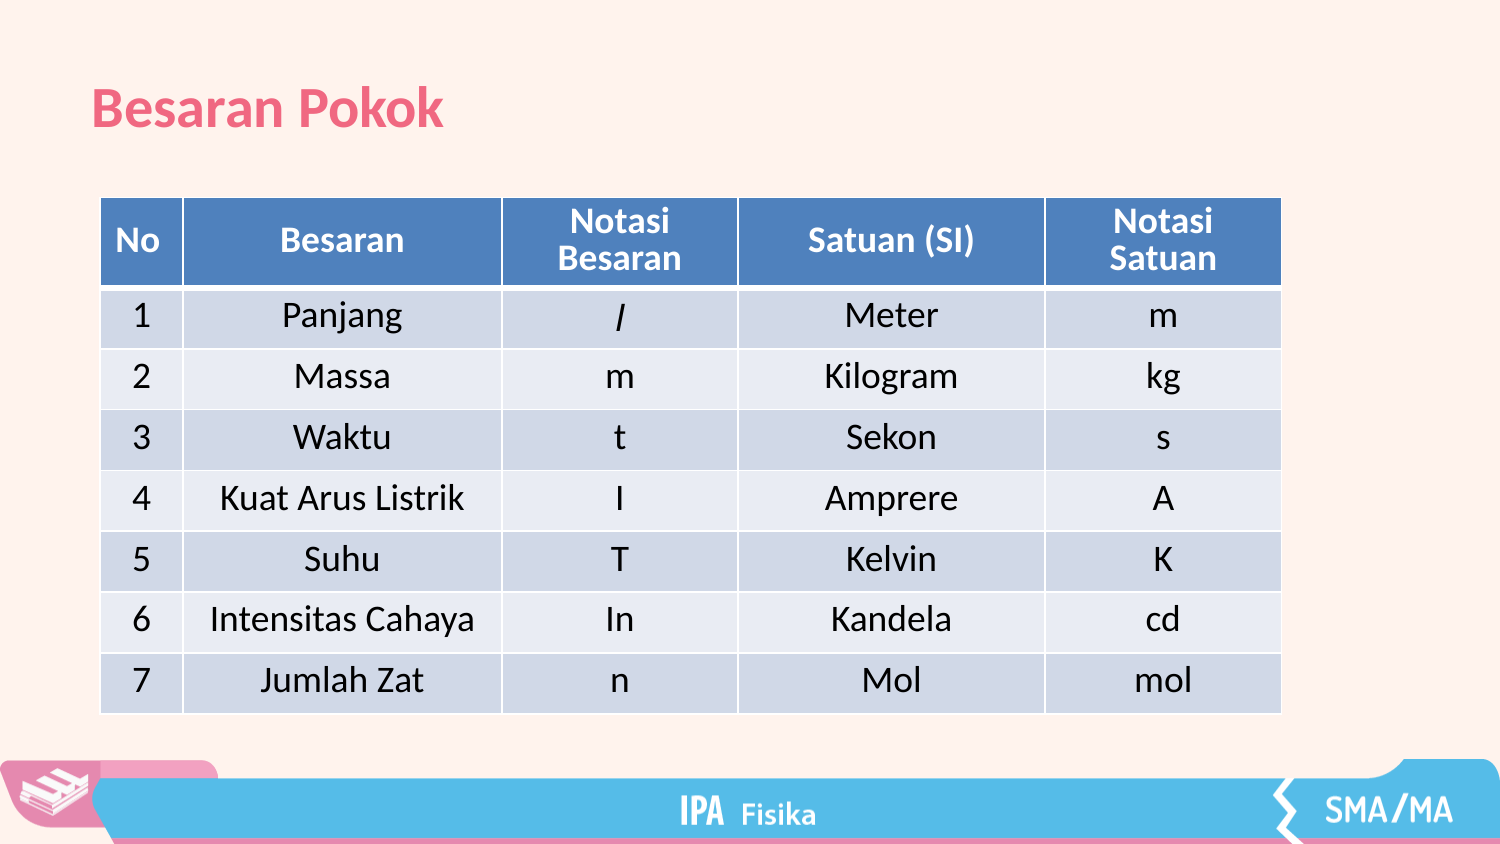

Besaran Pokok
| No | Besaran | Notasi Besaran | Satuan (SI) | Notasi Satuan |
| --- | --- | --- | --- | --- |
| 1 | Panjang | l | Meter | m |
| 2 | Massa | m | Kilogram | kg |
| 3 | Waktu | t | Sekon | s |
| 4 | Kuat Arus Listrik | I | Amprere | A |
| 5 | Suhu | T | Kelvin | K |
| 6 | Intensitas Cahaya | In | Kandela | cd |
| 7 | Jumlah Zat | n | Mol | mol |